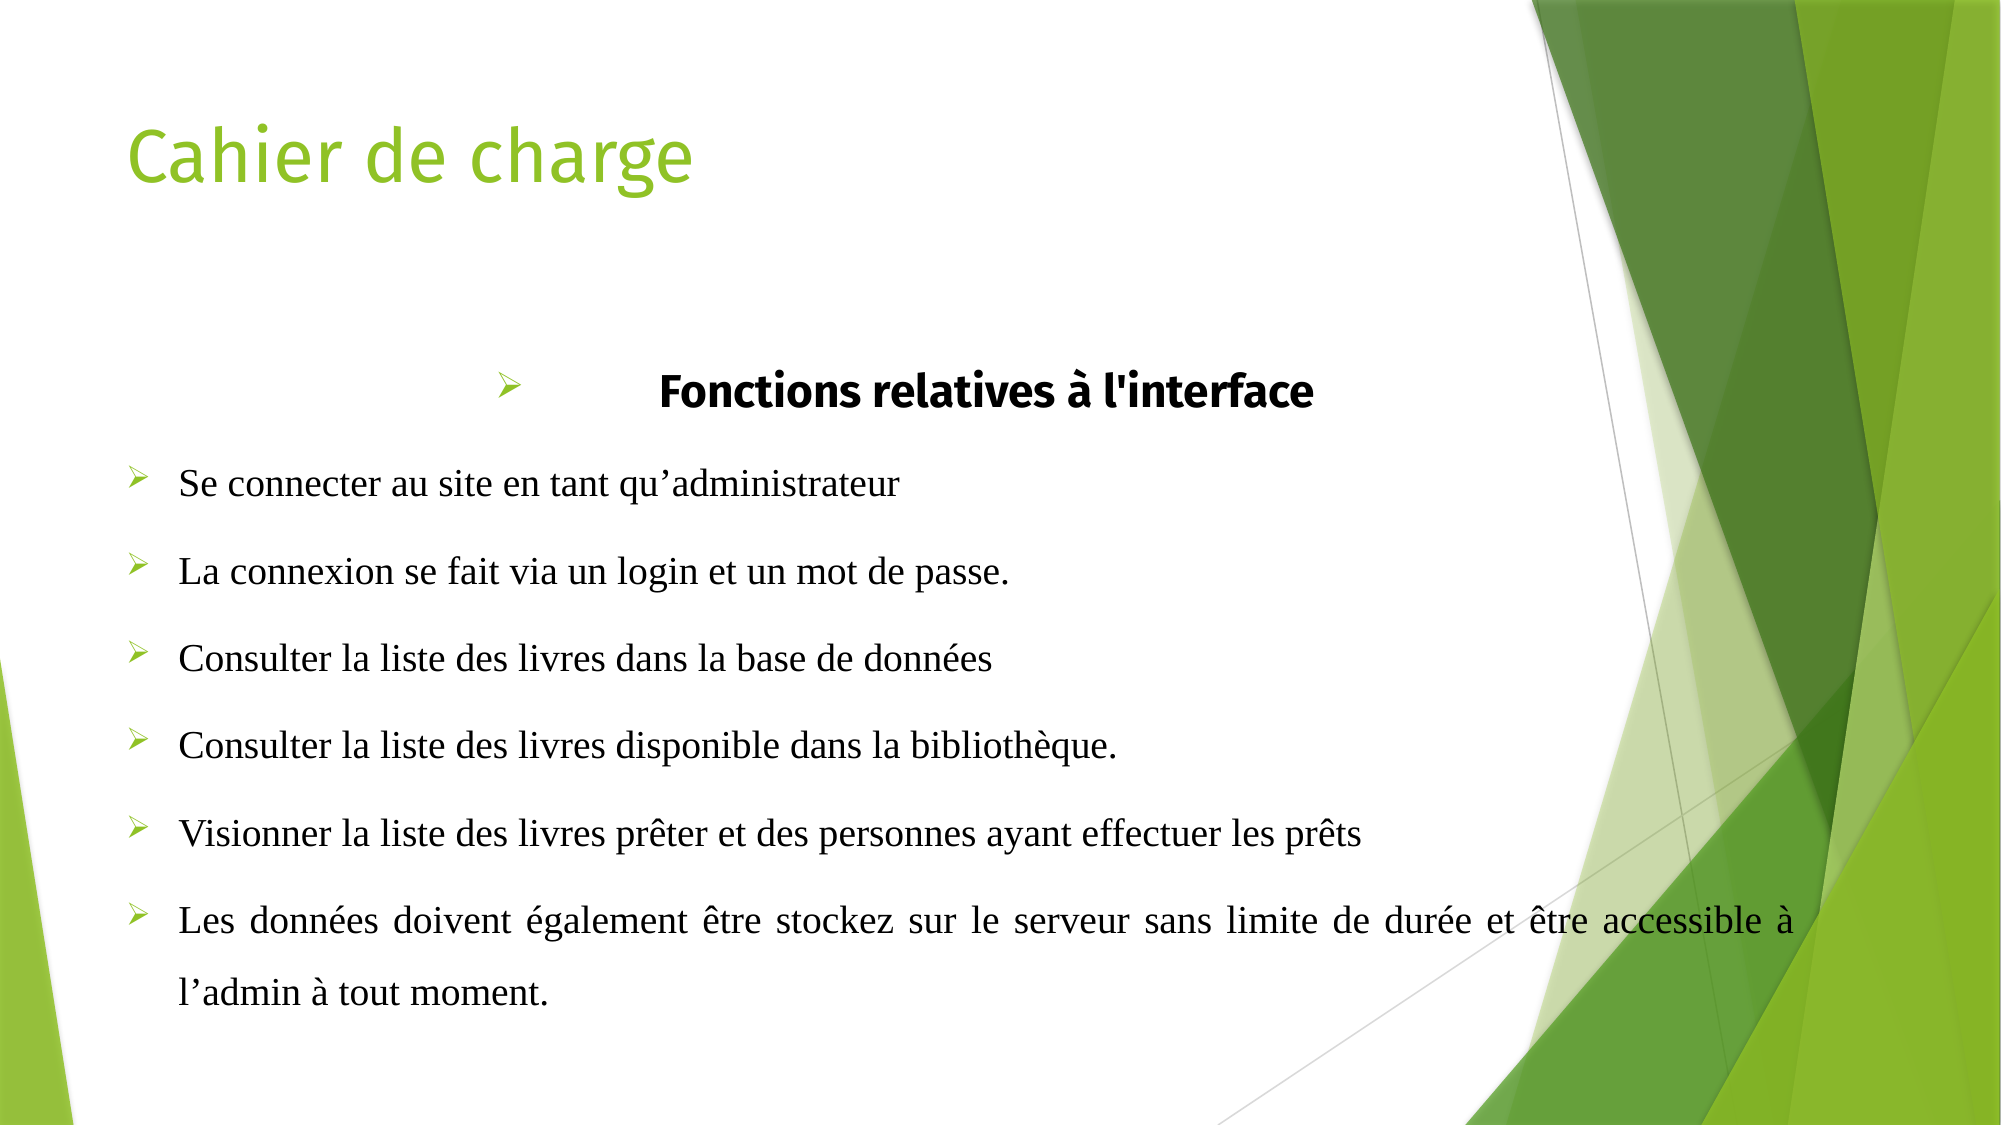

# Cahier de charge
Fonctions relatives à l'interface
Se connecter au site en tant qu’administrateur
La connexion se fait via un login et un mot de passe.
Consulter la liste des livres dans la base de données
Consulter la liste des livres disponible dans la bibliothèque.
Visionner la liste des livres prêter et des personnes ayant effectuer les prêts
Les données doivent également être stockez sur le serveur sans limite de durée et être accessible à l’admin à tout moment.